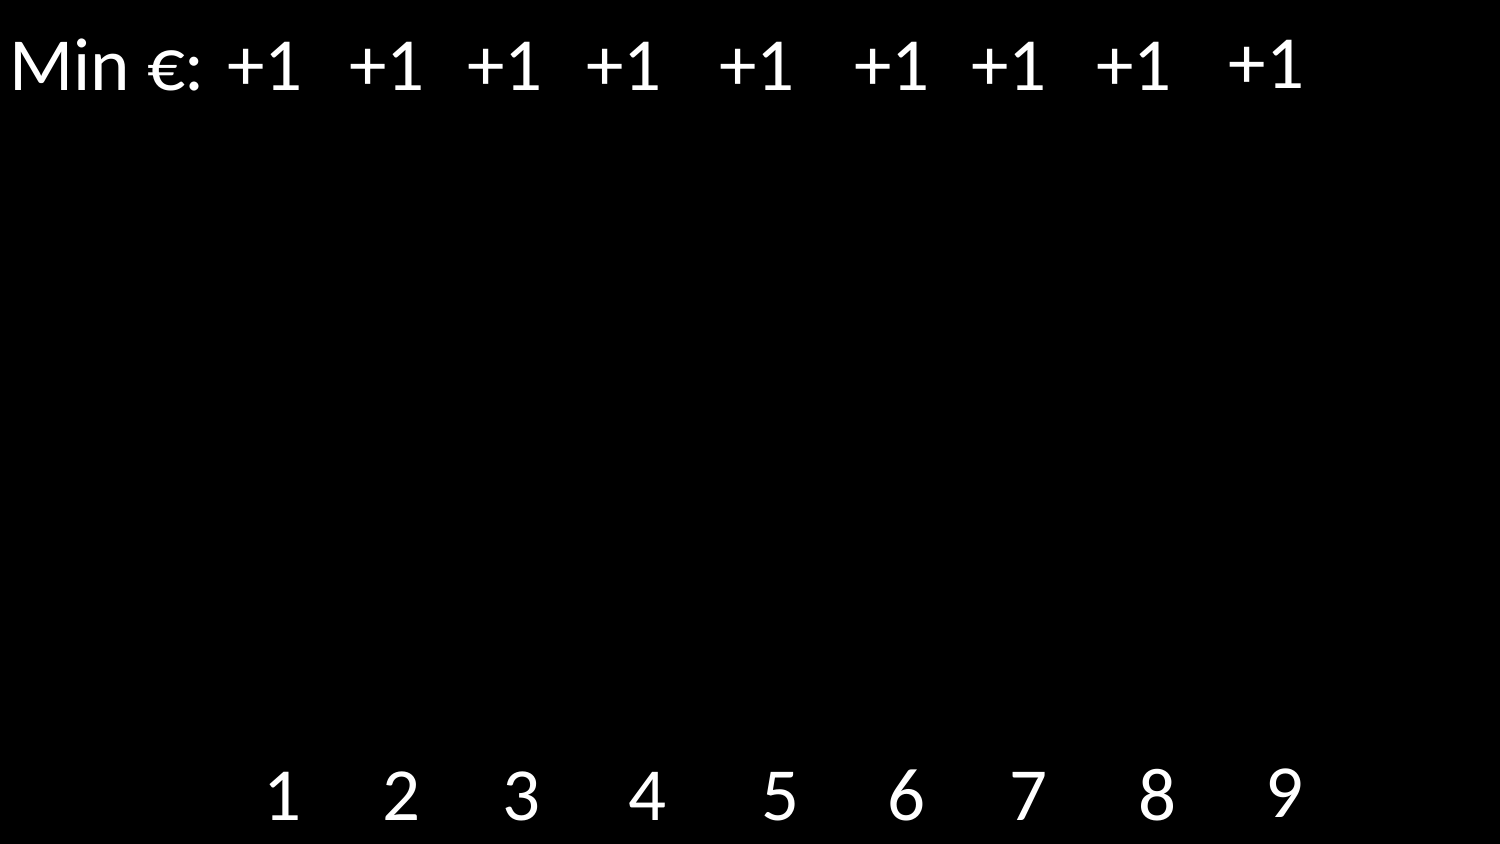

+1
+1
+1
+1
+1
+1
+1
+1
+1
Min €:
9
1
2
3
4
5
6
7
8